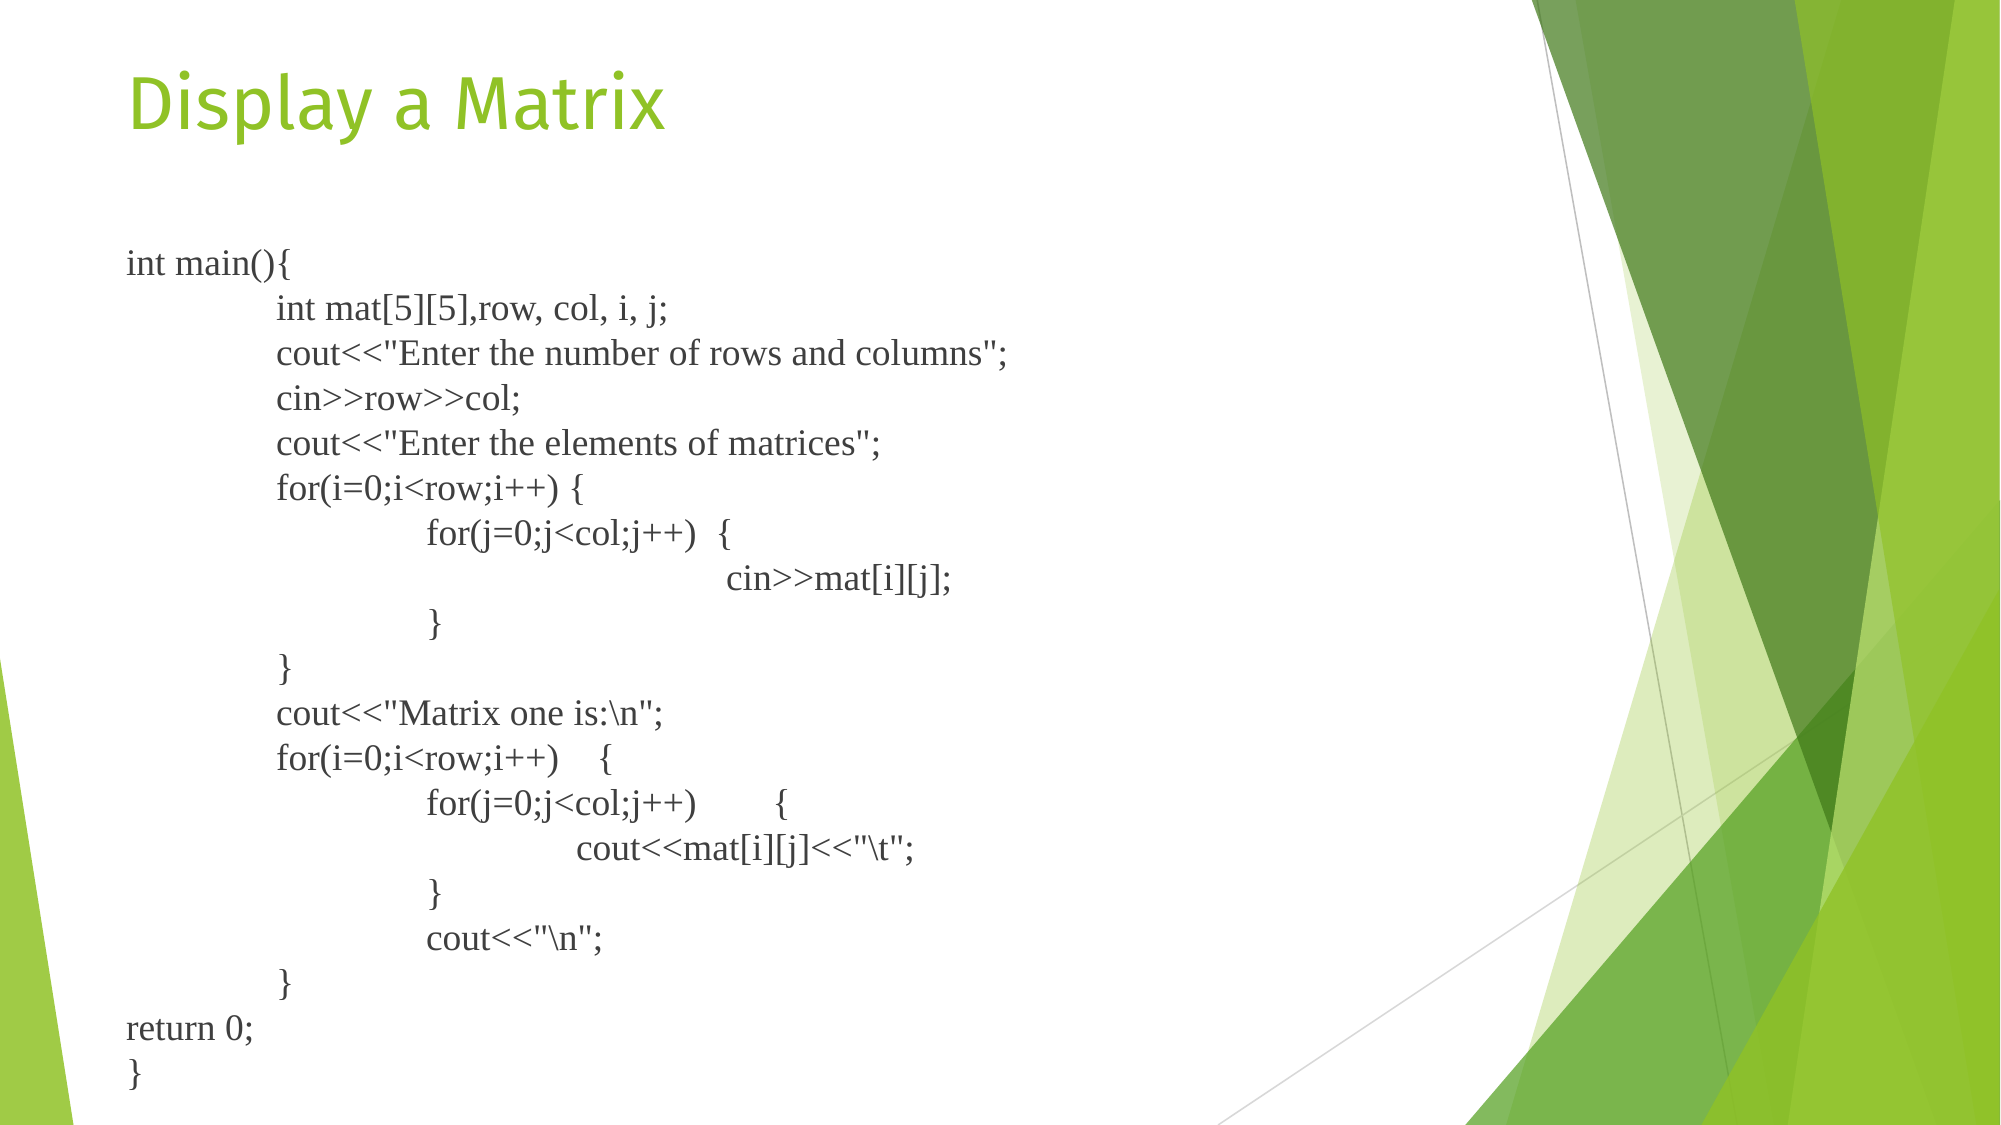

# Display a Matrix
int main(){
	int mat[5][5],row, col, i, j;
	cout<<"Enter the number of rows and columns";
	cin>>row>>col;
	cout<<"Enter the elements of matrices";
	for(i=0;i<row;i++) {
		for(j=0;j<col;j++)  {
				cin>>mat[i][j];
		}
	}
	cout<<"Matrix one is:\n";
 	for(i=0;i<row;i++)    {
		for(j=0;j<col;j++)        {
			cout<<mat[i][j]<<"\t";
		}
		cout<<"\n";
	}
return 0;
}